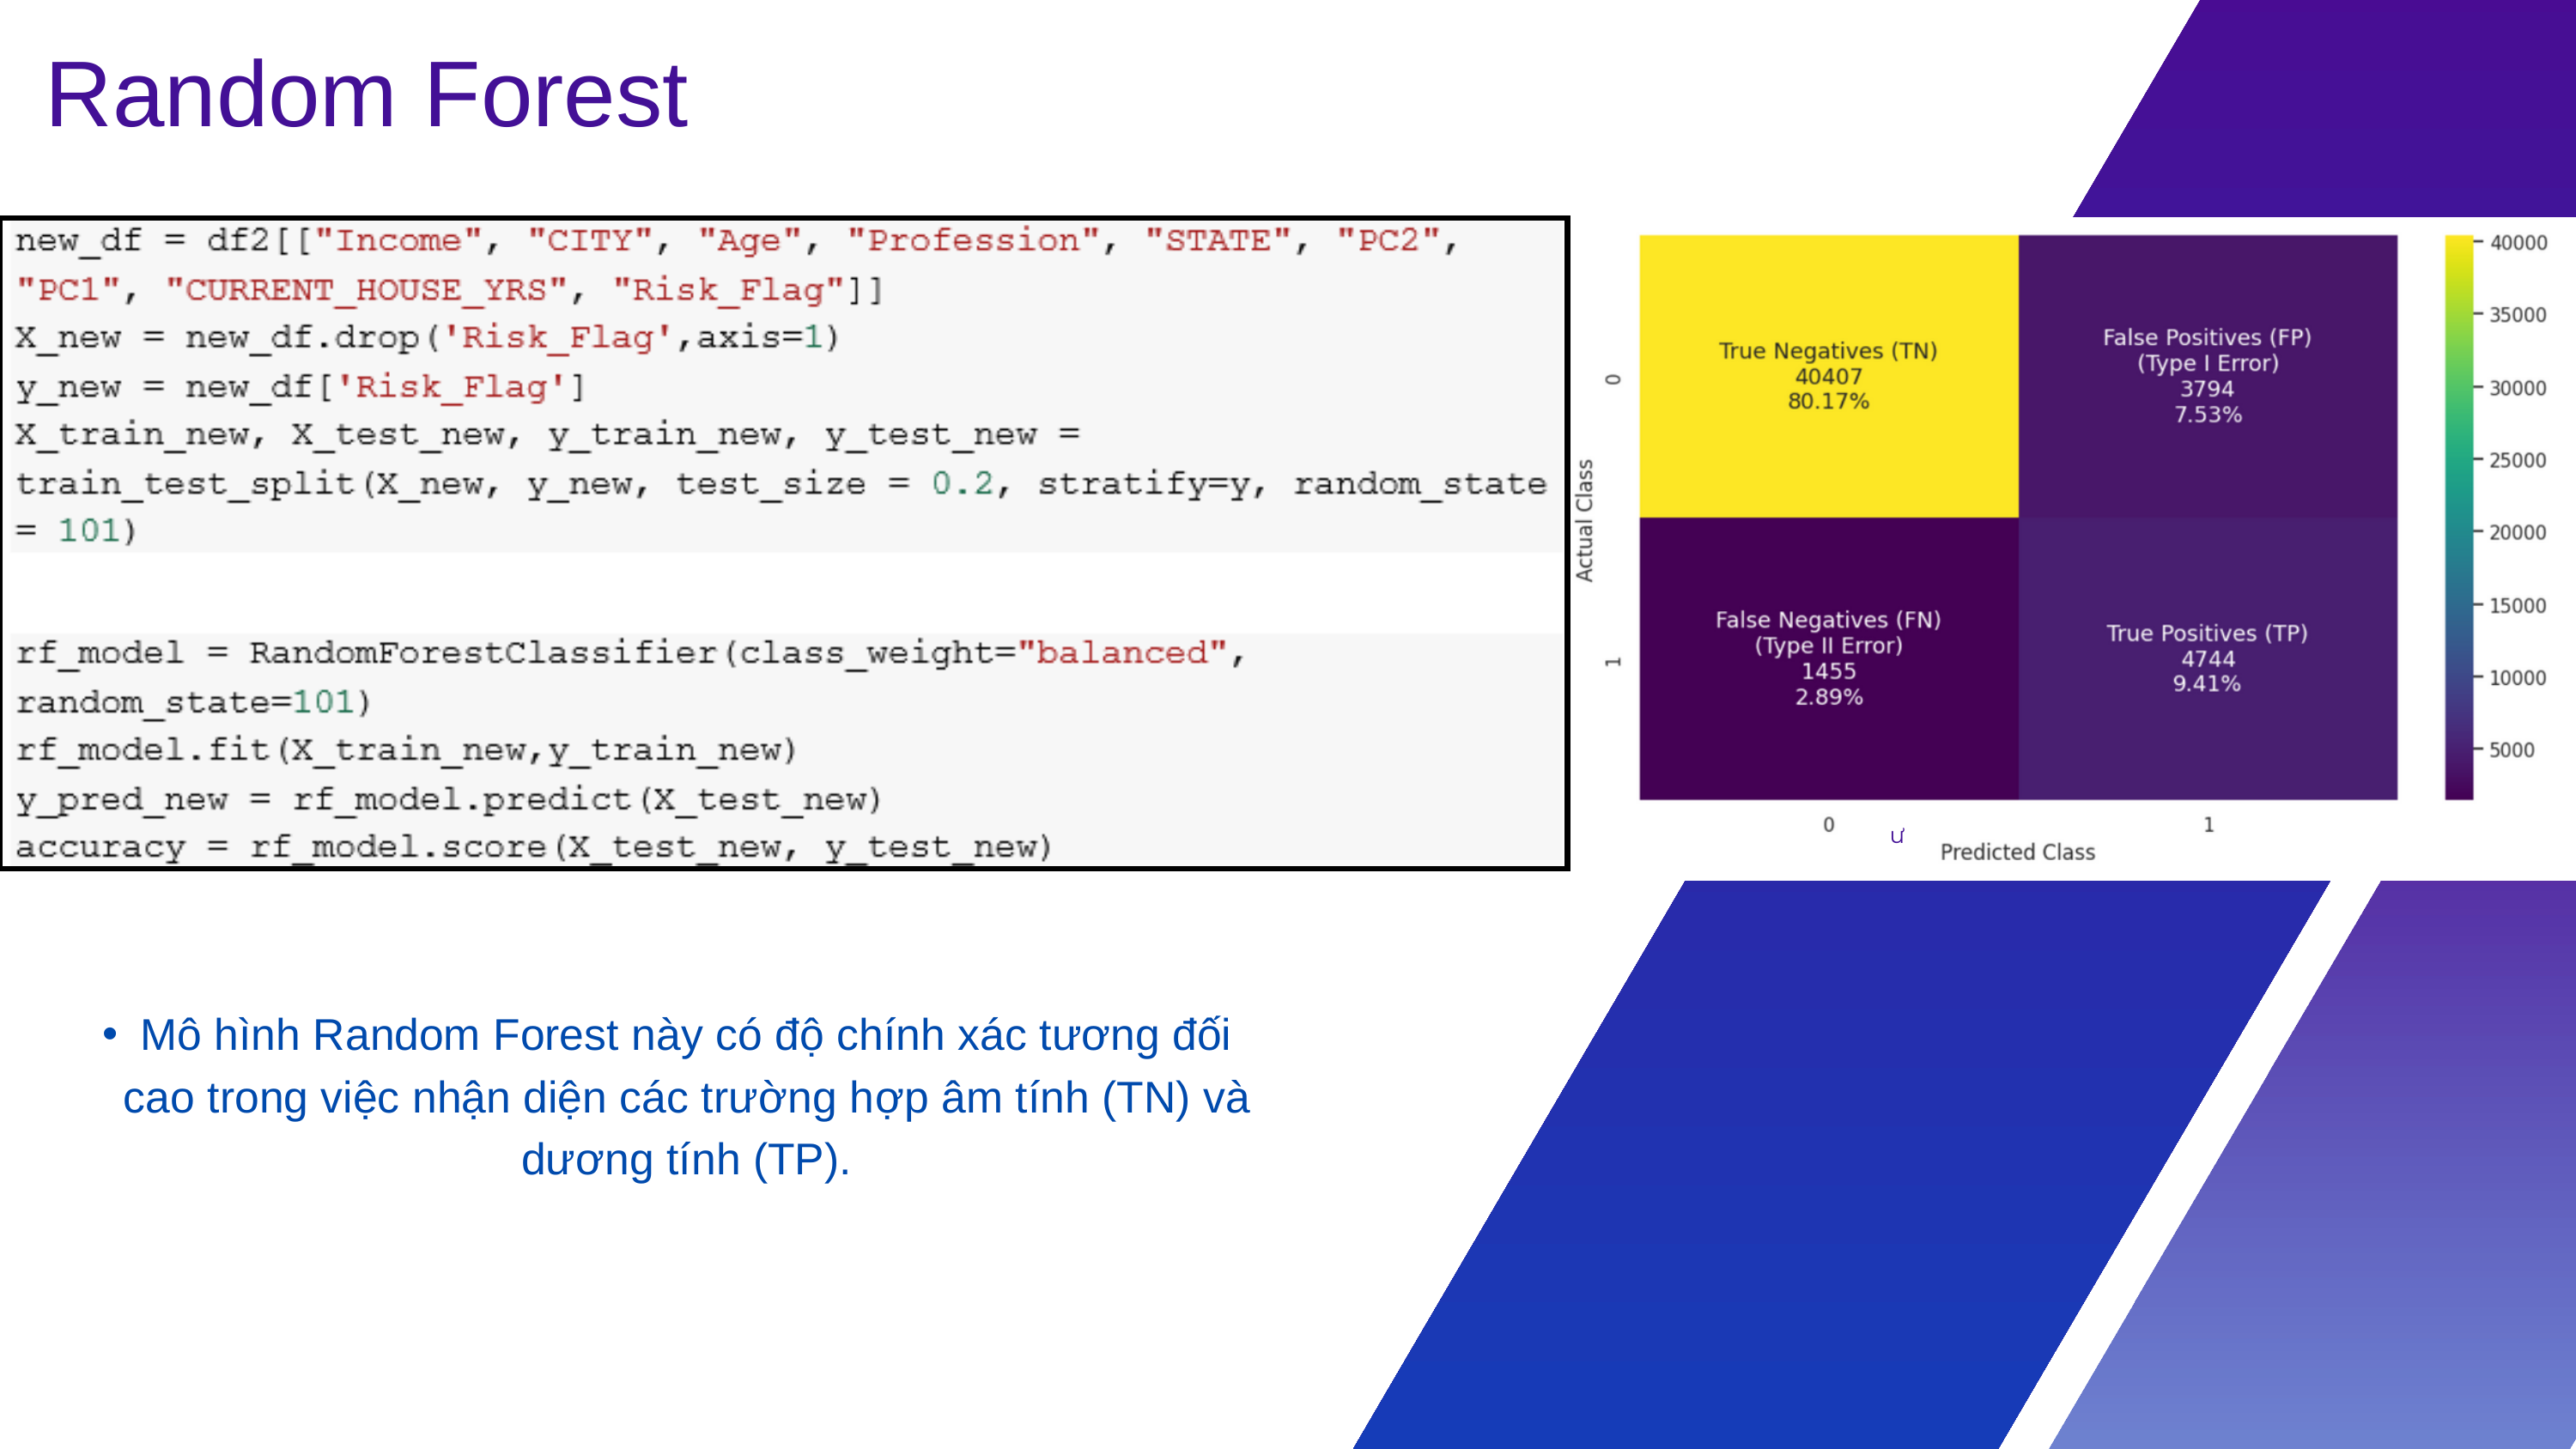

Random Forest

ư
Mô hình Random Forest này có độ chính xác tương đối cao trong việc nhận diện các trường hợp âm tính (TN) và dương tính (TP).